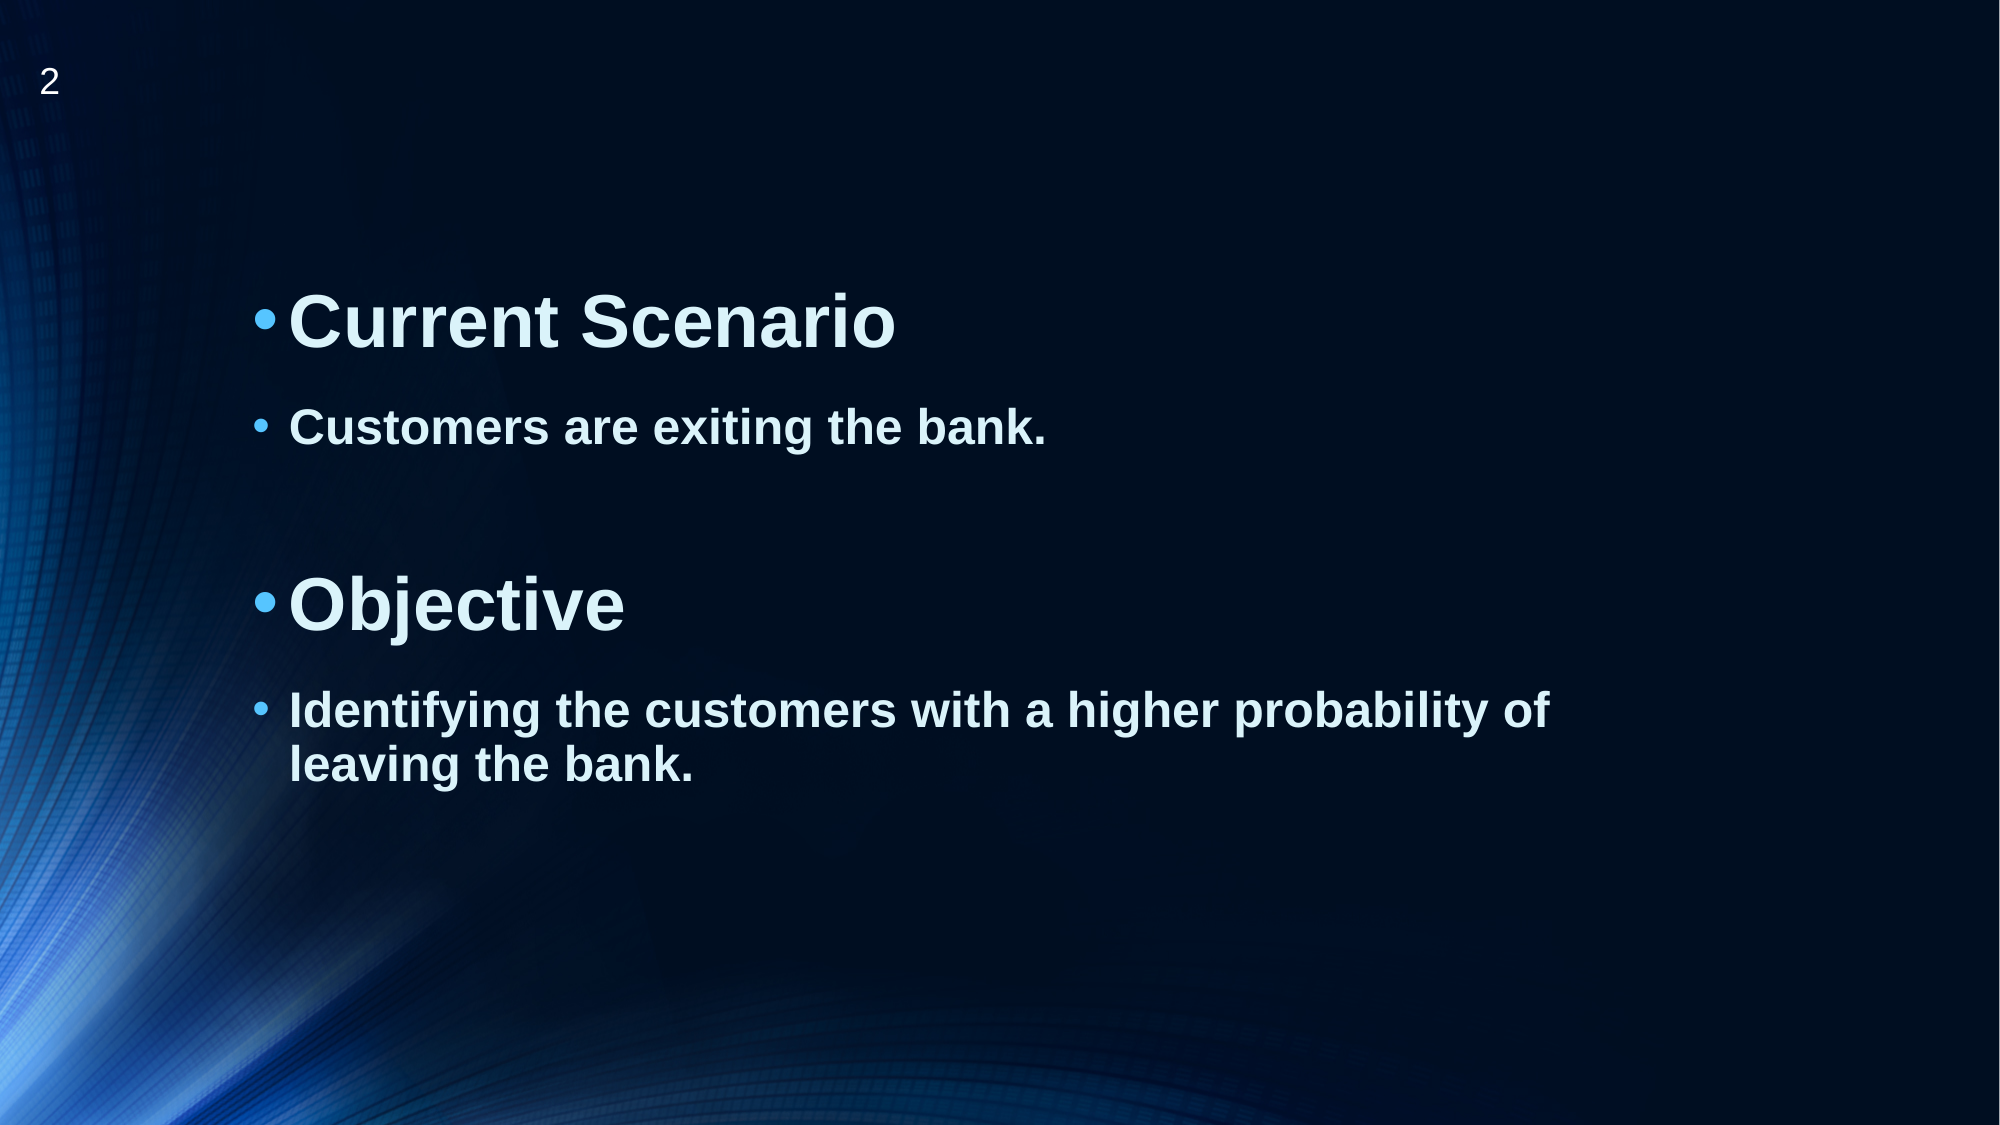

2
Current Scenario
Customers are exiting the bank.

Objective
Identifying the customers with a higher probability of leaving the bank.